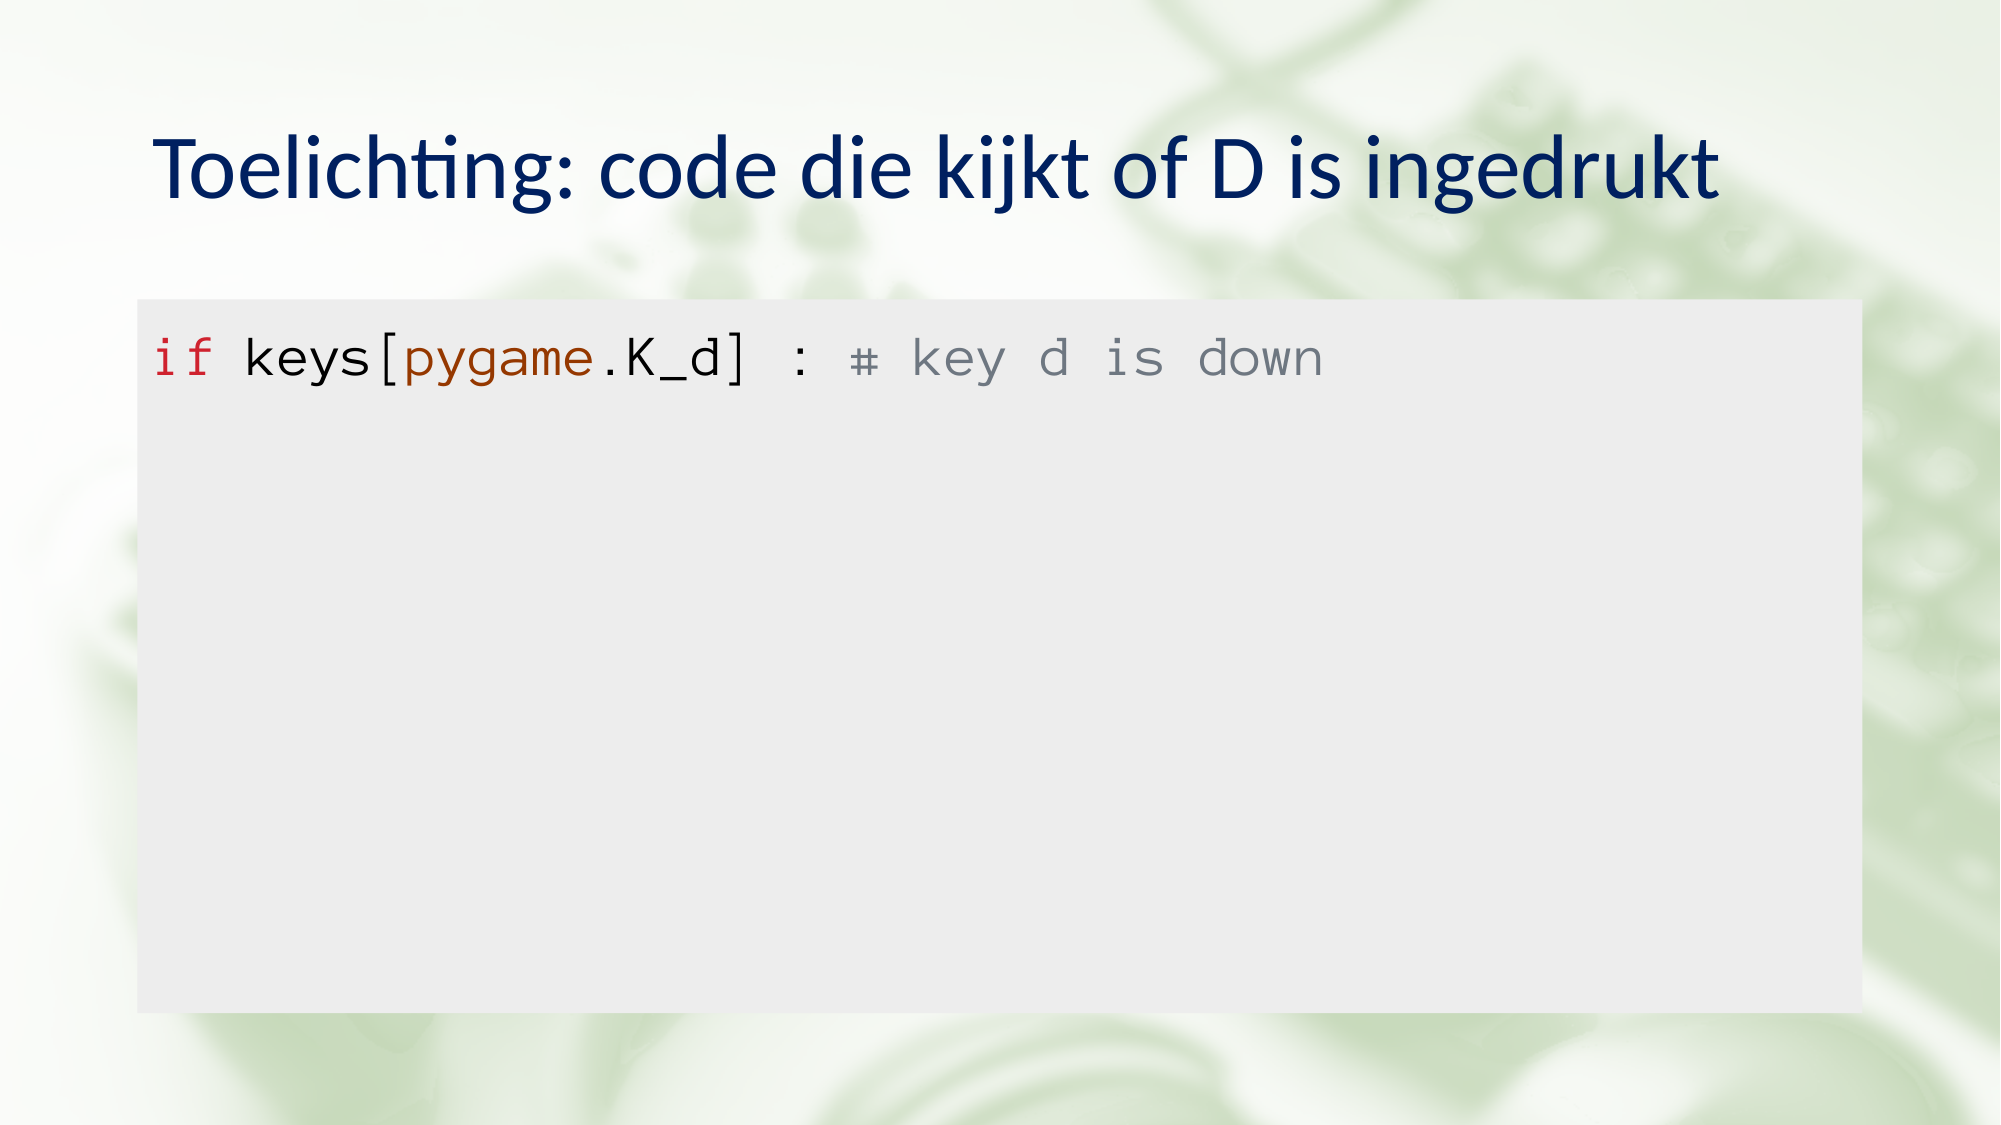

# Toelichting: code die kijkt of D is ingedrukt
if keys[pygame.K_d] : # key d is down